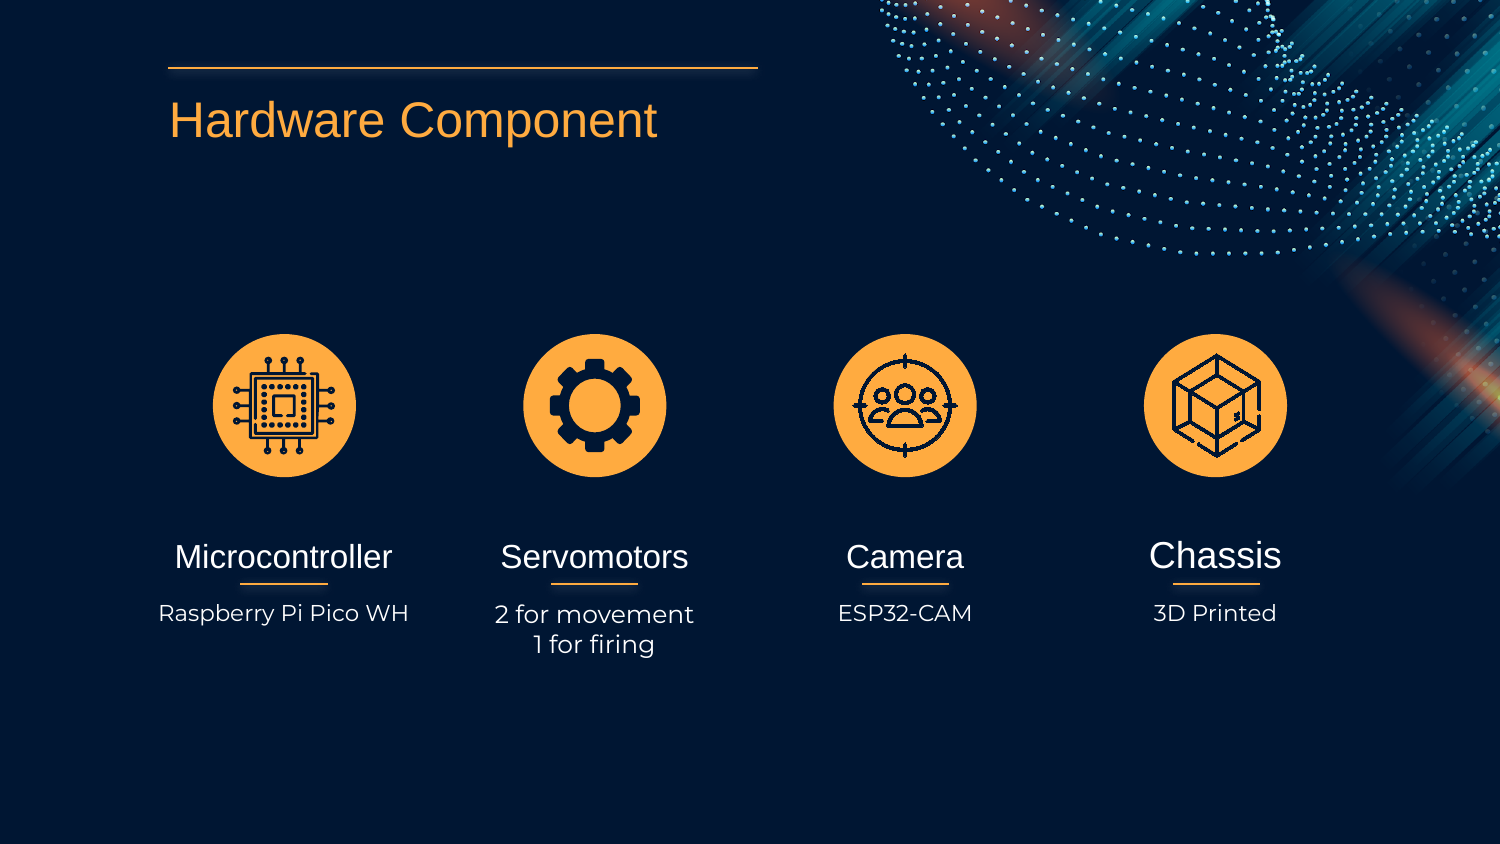

# Hardware Component

Microcontroller
Servomotors
Camera
Chassis
Raspberry Pi Pico WH
2 for movement
1 for firing
ESP32-CAM
3D Printed